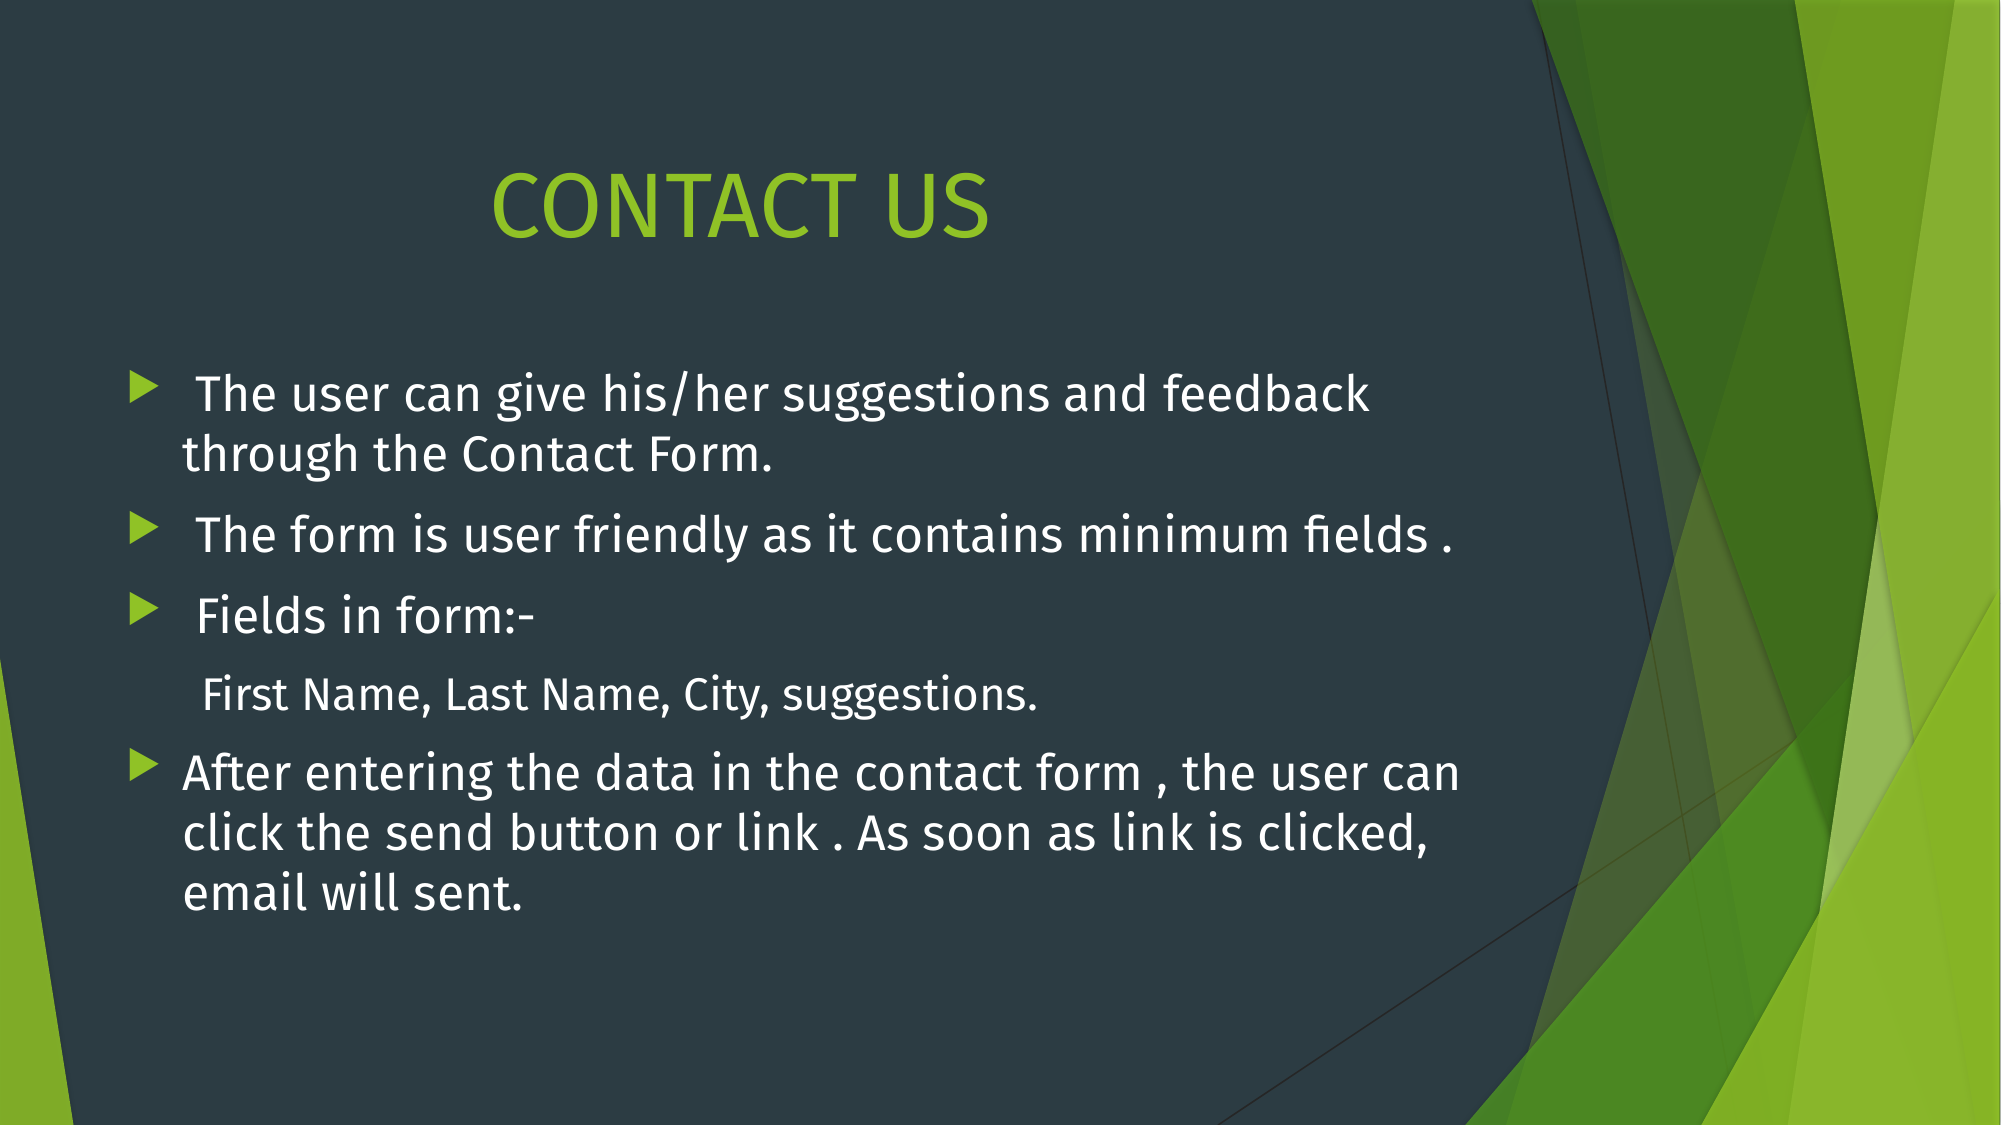

# CONTACT US
 The user can give his/her suggestions and feedback through the Contact Form.
 The form is user friendly as it contains minimum fields .
 Fields in form:-
First Name, Last Name, City, suggestions.
After entering the data in the contact form , the user can click the send button or link . As soon as link is clicked, email will sent.